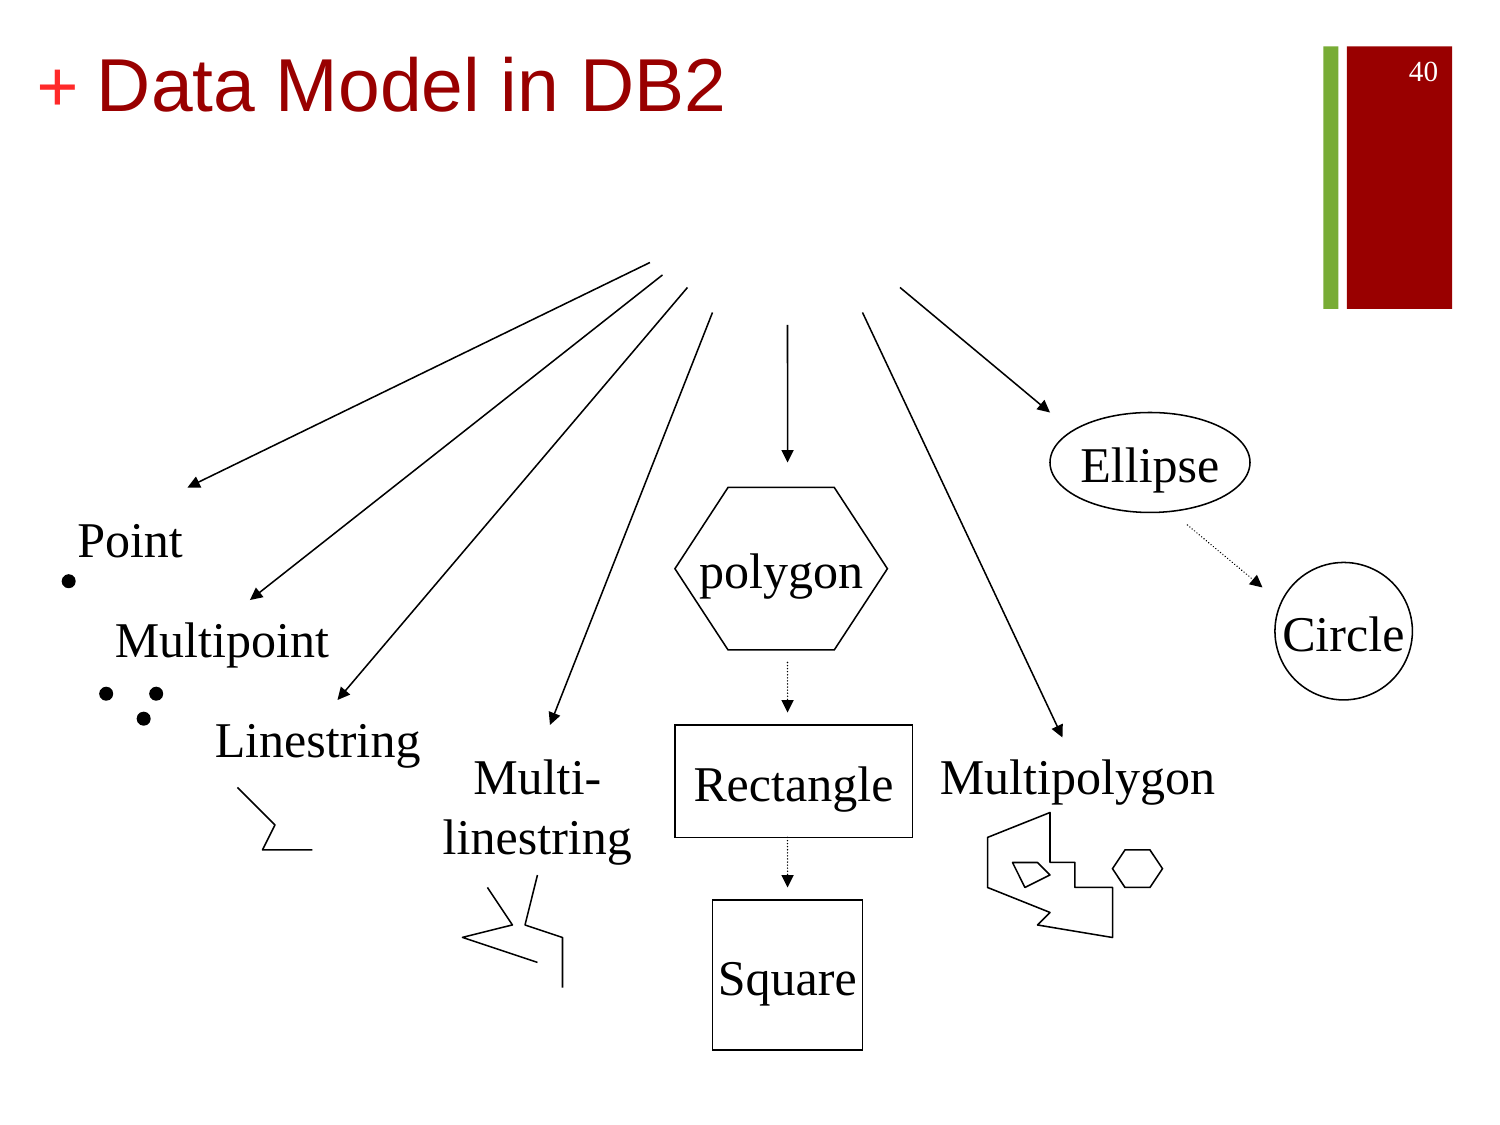

# Data Model in DB2
40

Ellipse
polygon
Point

Circle

Multipoint

Linestring

Rectangle
Multi-linestring
Multipolygon

Square